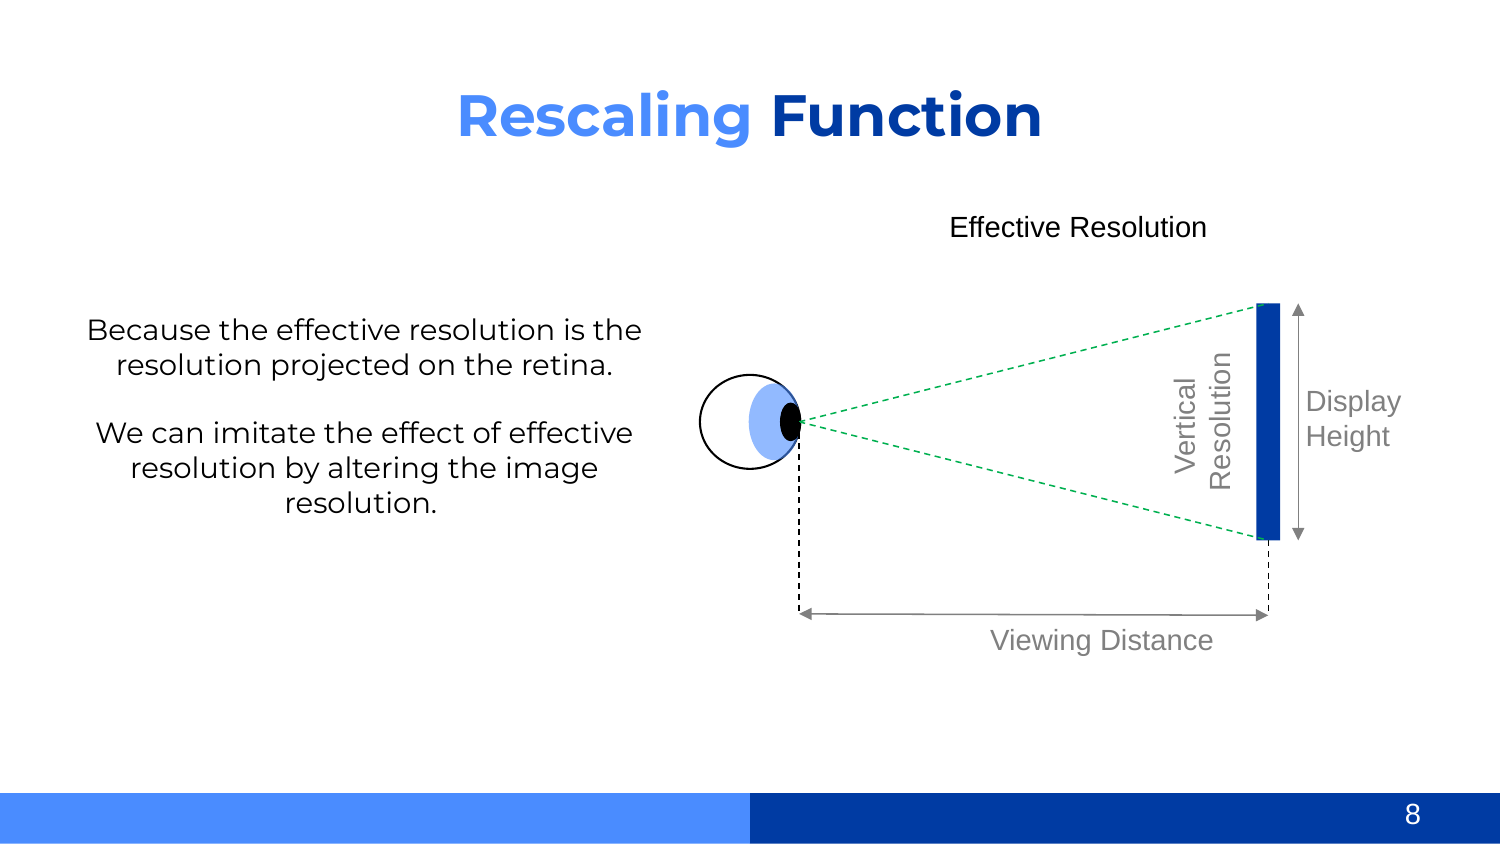

# Rescaling Function
Effective Resolution
Because the effective resolution is the resolution projected on the retina.
We can imitate the effect of effective resolution by altering the image resolution.
Vertical
Resolution

Display Height

Viewing Distance
8